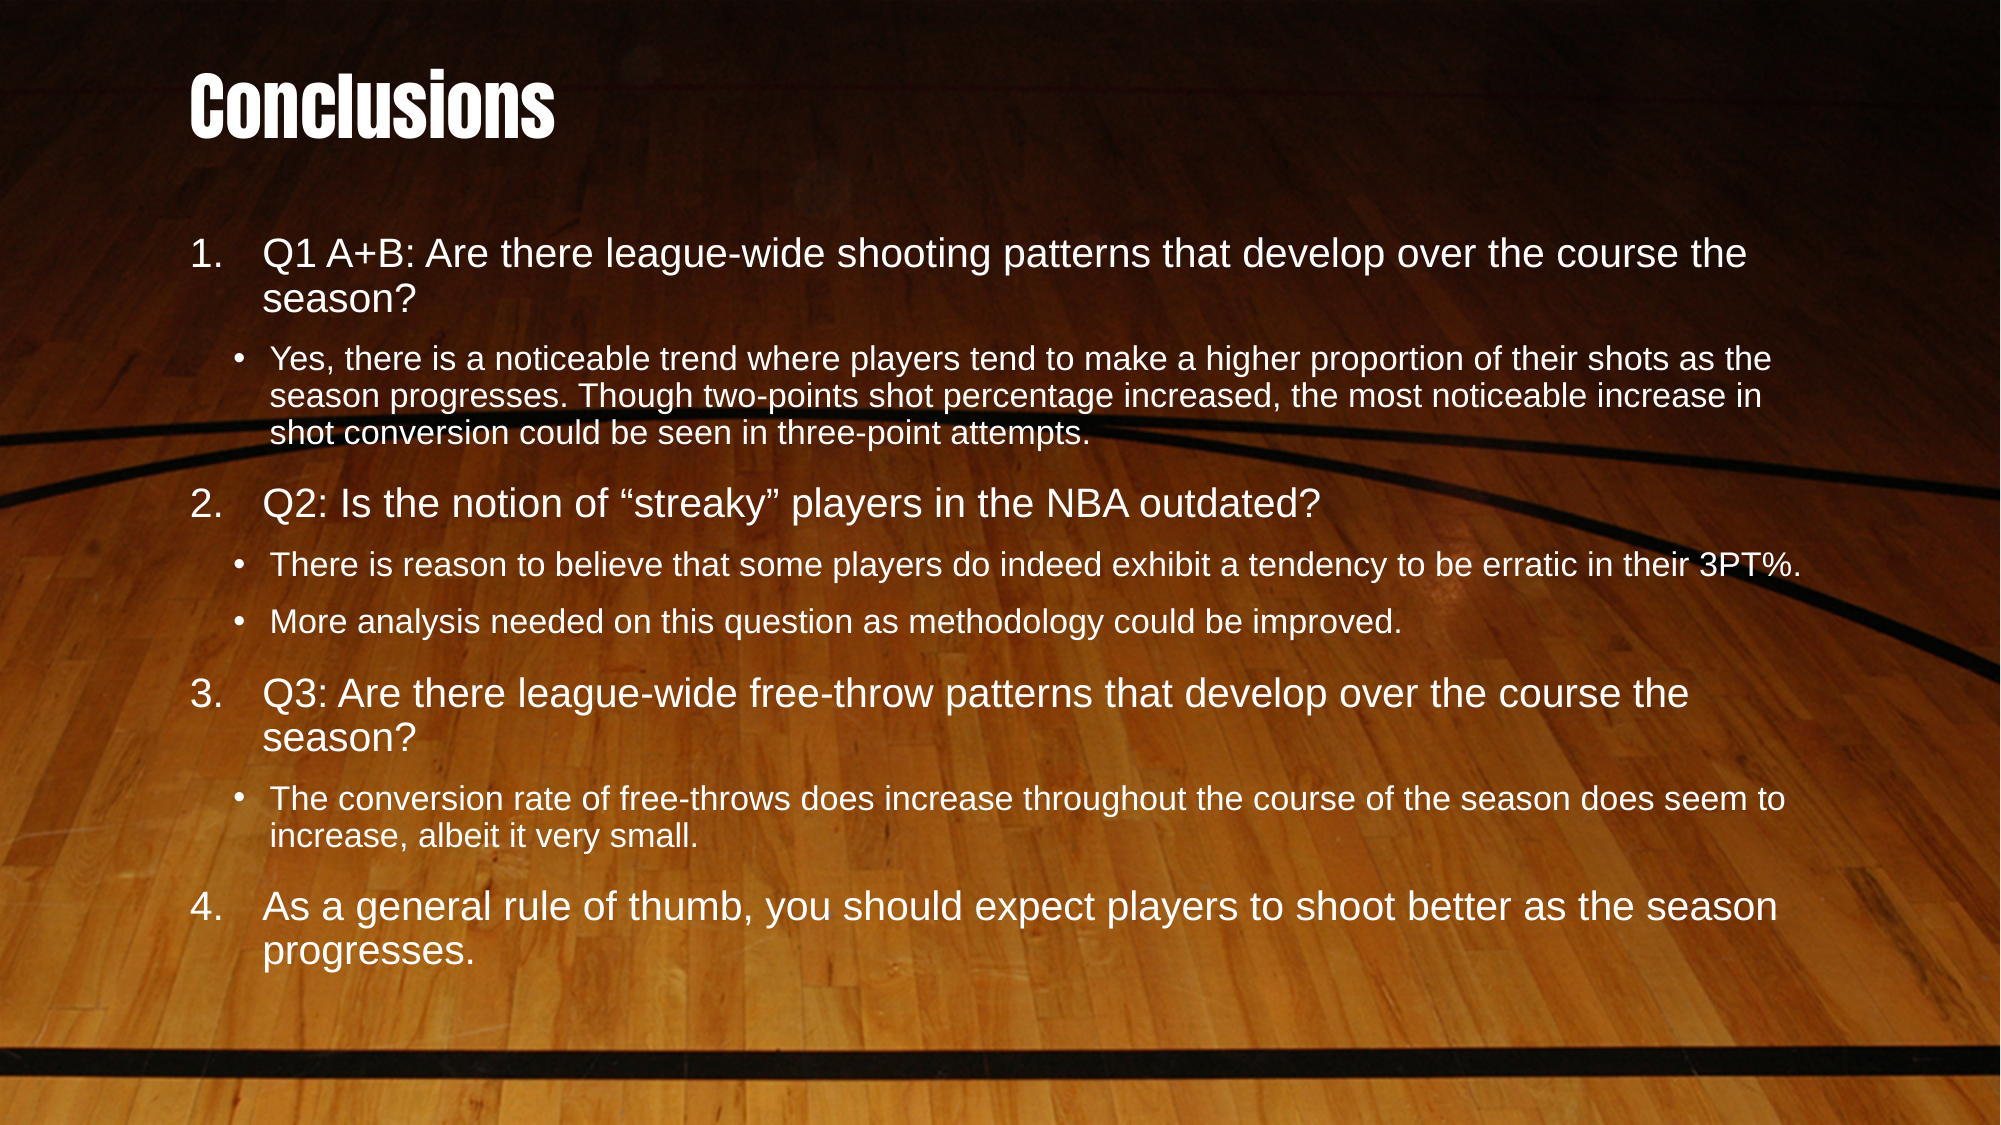

# Conclusions
Q1 A+B: Are there league-wide shooting patterns that develop over the course the season?
Yes, there is a noticeable trend where players tend to make a higher proportion of their shots as the season progresses. Though two-points shot percentage increased, the most noticeable increase in shot conversion could be seen in three-point attempts.
Q2: Is the notion of “streaky” players in the NBA outdated?
There is reason to believe that some players do indeed exhibit a tendency to be erratic in their 3PT%.
More analysis needed on this question as methodology could be improved.
Q3: Are there league-wide free-throw patterns that develop over the course the season?
The conversion rate of free-throws does increase throughout the course of the season does seem to increase, albeit it very small.
As a general rule of thumb, you should expect players to shoot better as the season progresses.